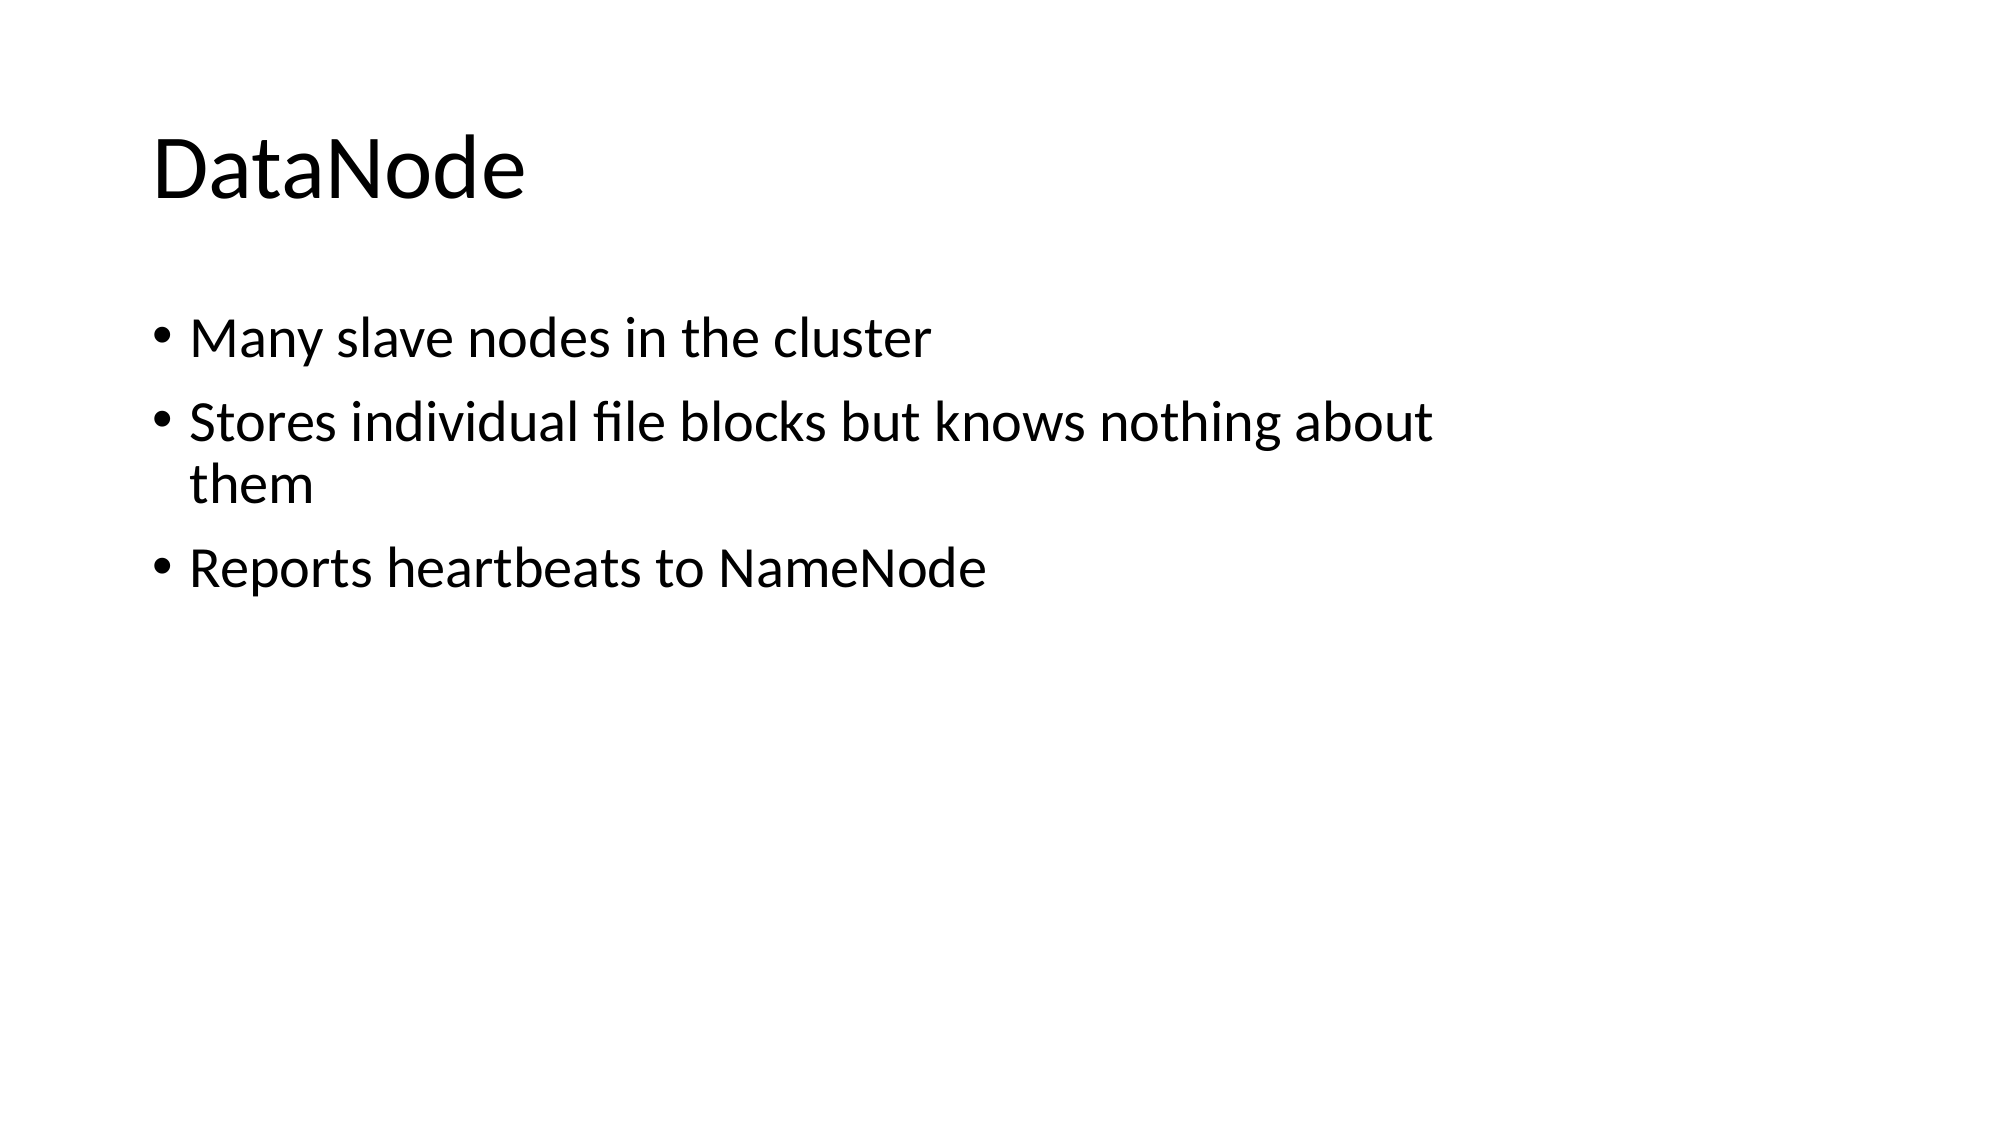

# DataNode
Many slave nodes in the cluster
Stores individual file blocks but knows nothing about
them
Reports heartbeats to NameNode